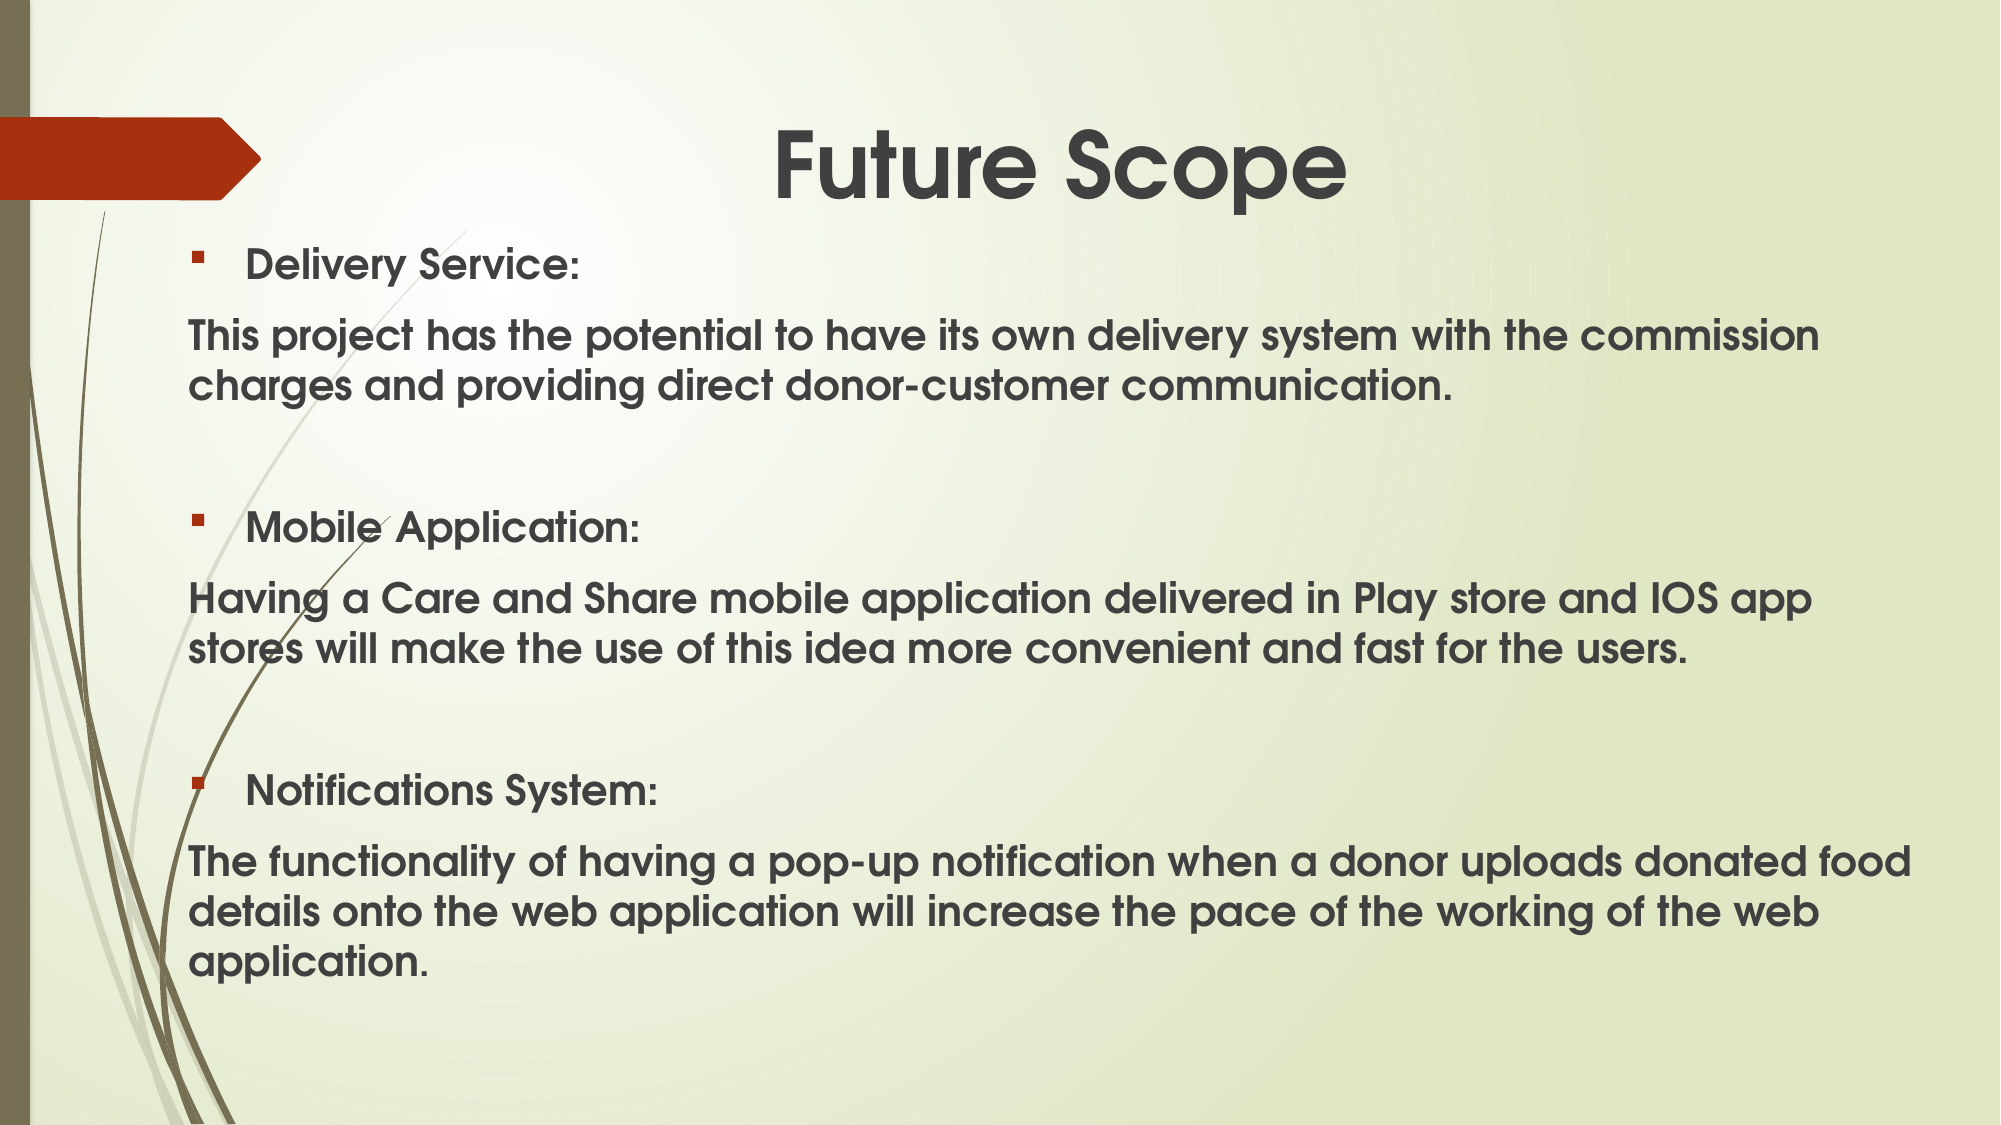

Future Scope
Delivery Service:
This project has the potential to have its own delivery system with the commission charges and providing direct donor-customer communication.

Mobile Application:
Having a Care and Share mobile application delivered in Play store and IOS app stores will make the use of this idea more convenient and fast for the users.

Notifications System:
The functionality of having a pop-up notification when a donor uploads donated food details onto the web application will increase the pace of the working of the web application.